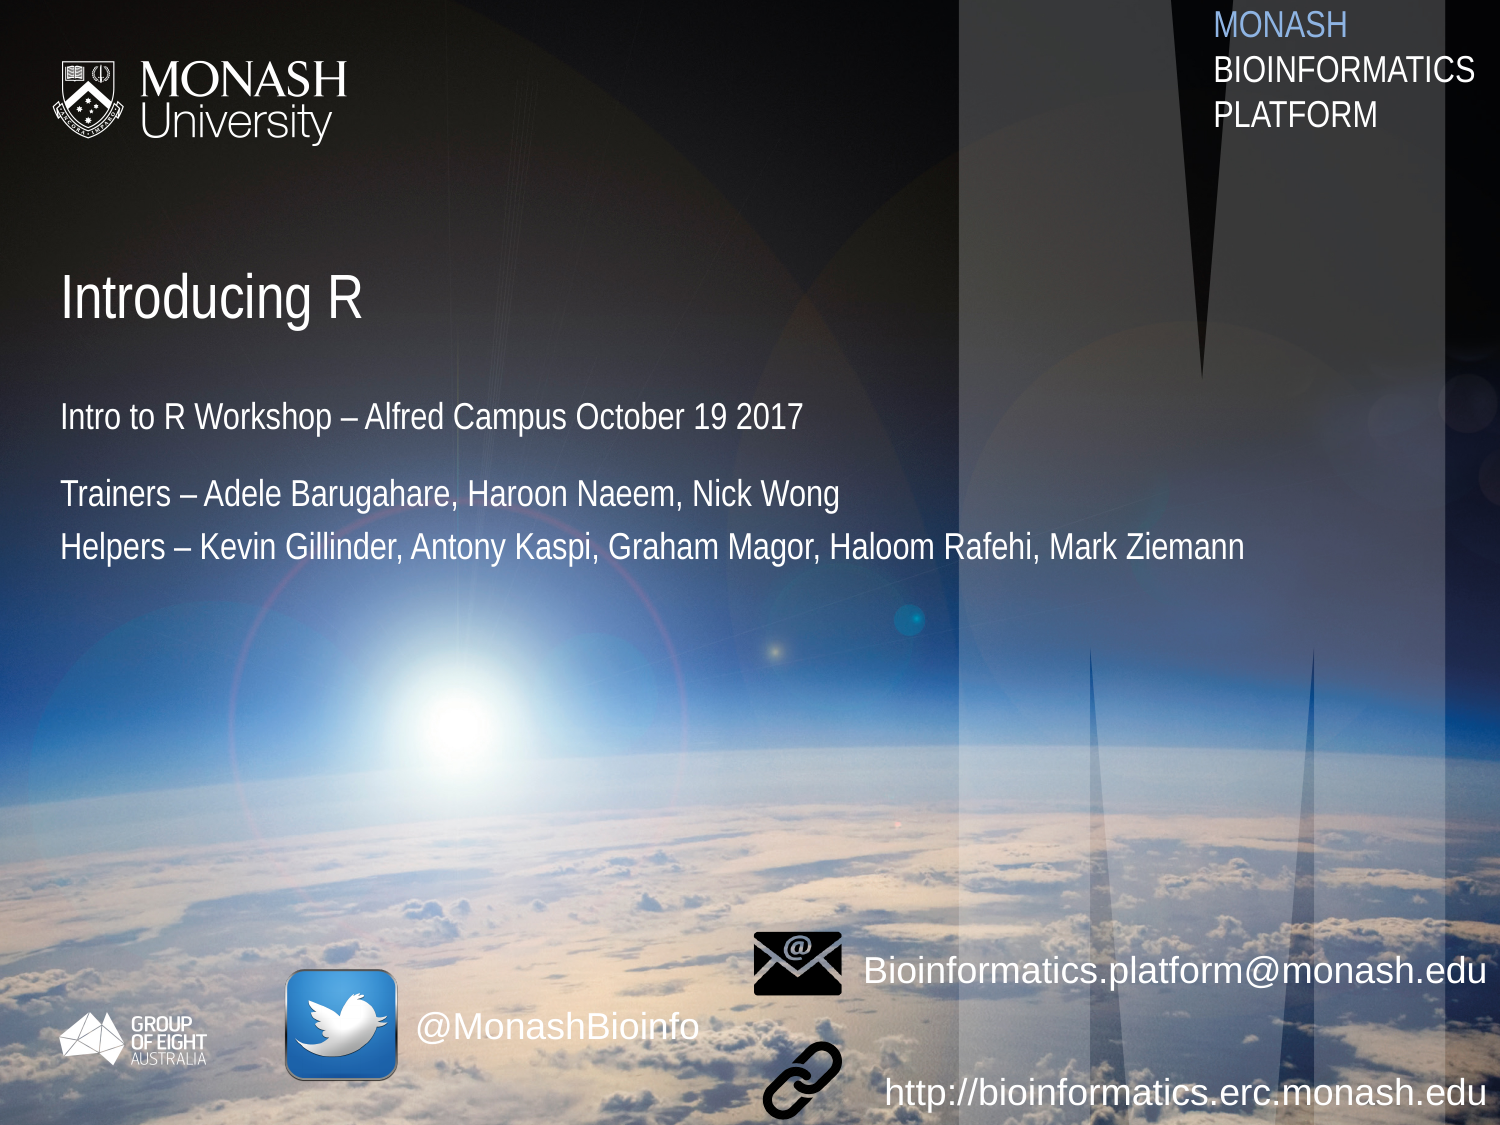

# Introducing R
Intro to R Workshop – Alfred Campus October 19 2017
Trainers – Adele Barugahare, Haroon Naeem, Nick Wong
Helpers – Kevin Gillinder, Antony Kaspi, Graham Magor, Haloom Rafehi, Mark Ziemann